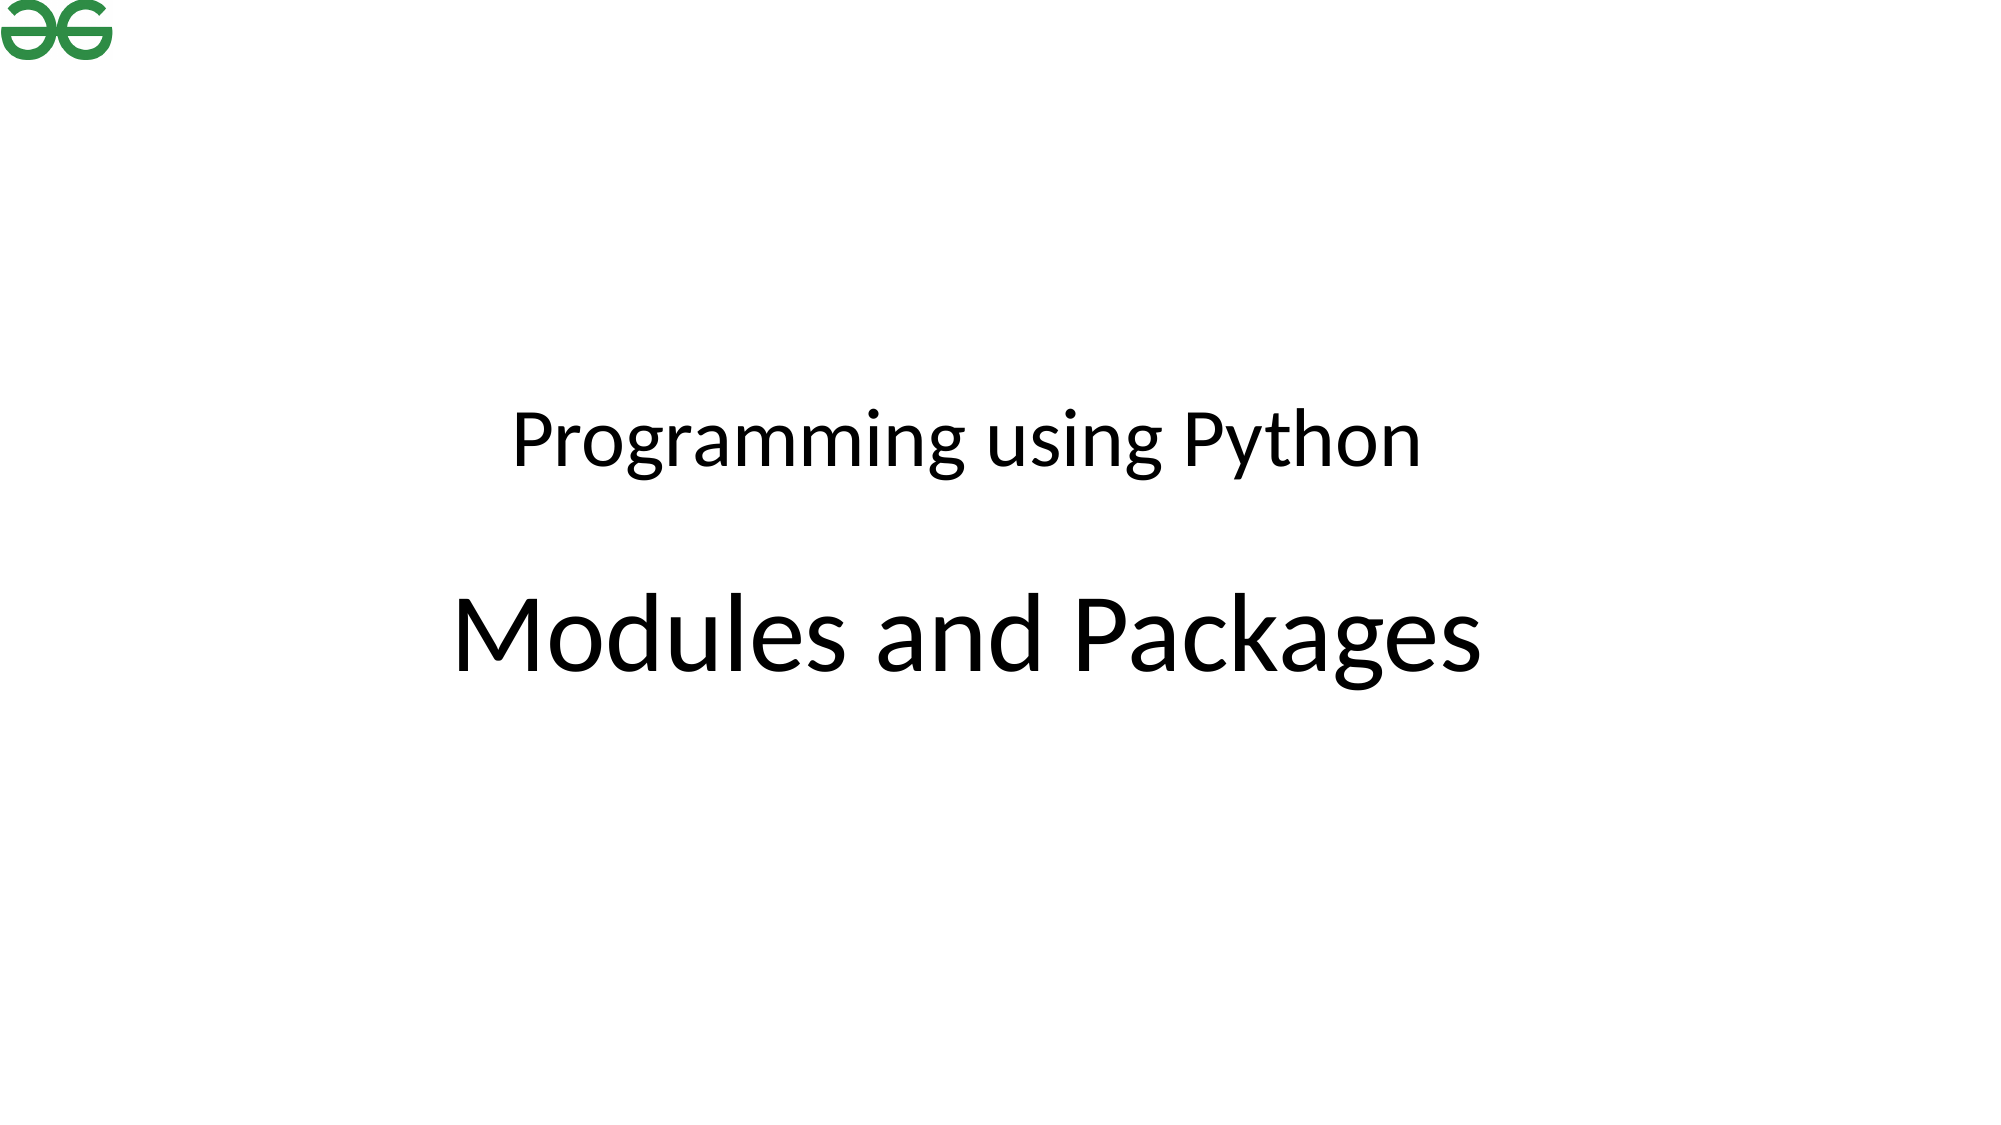

# Programming using Python Modules and Packages